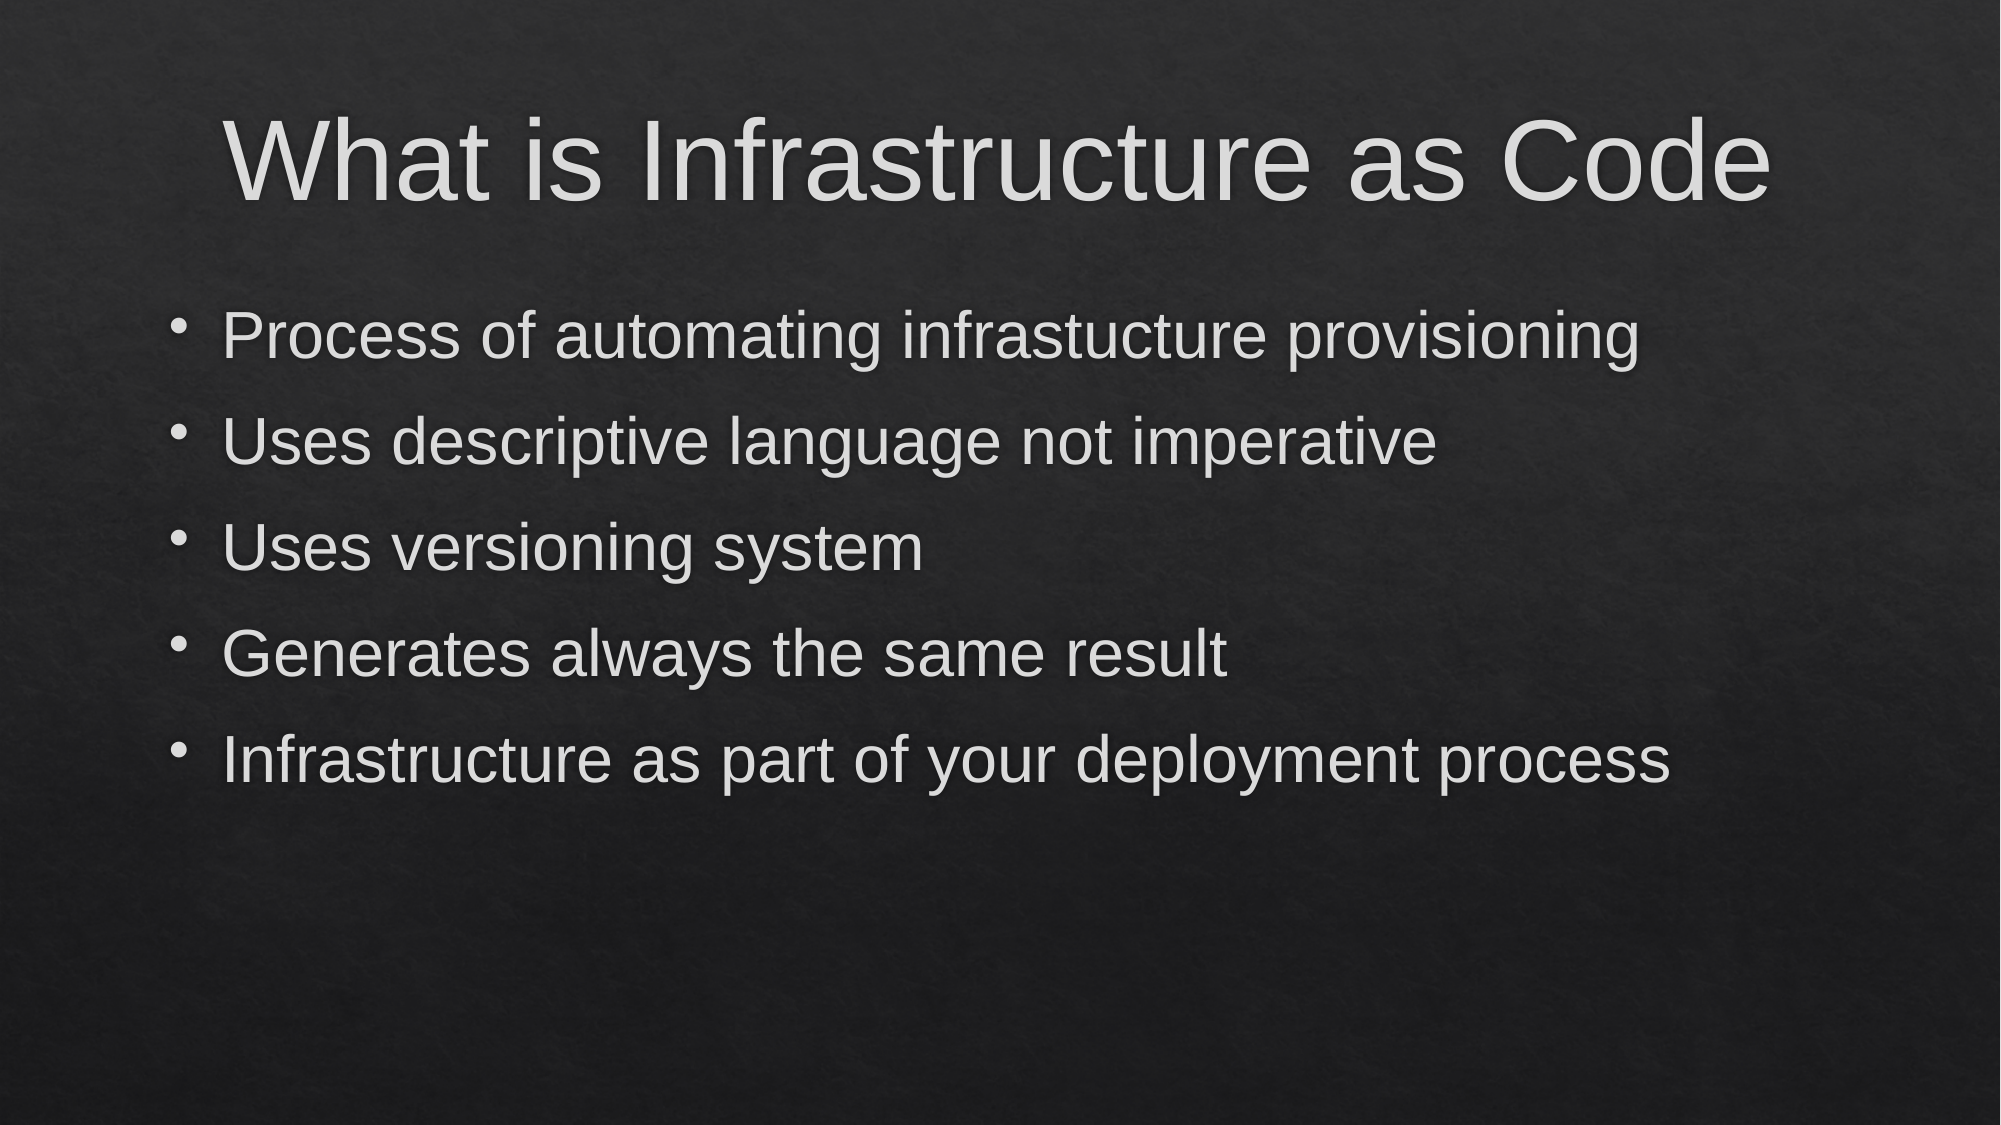

# What is Infrastructure as Code
Process of automating infrastucture provisioning
Uses descriptive language not imperative
Uses versioning system
Generates always the same result
Infrastructure as part of your deployment process